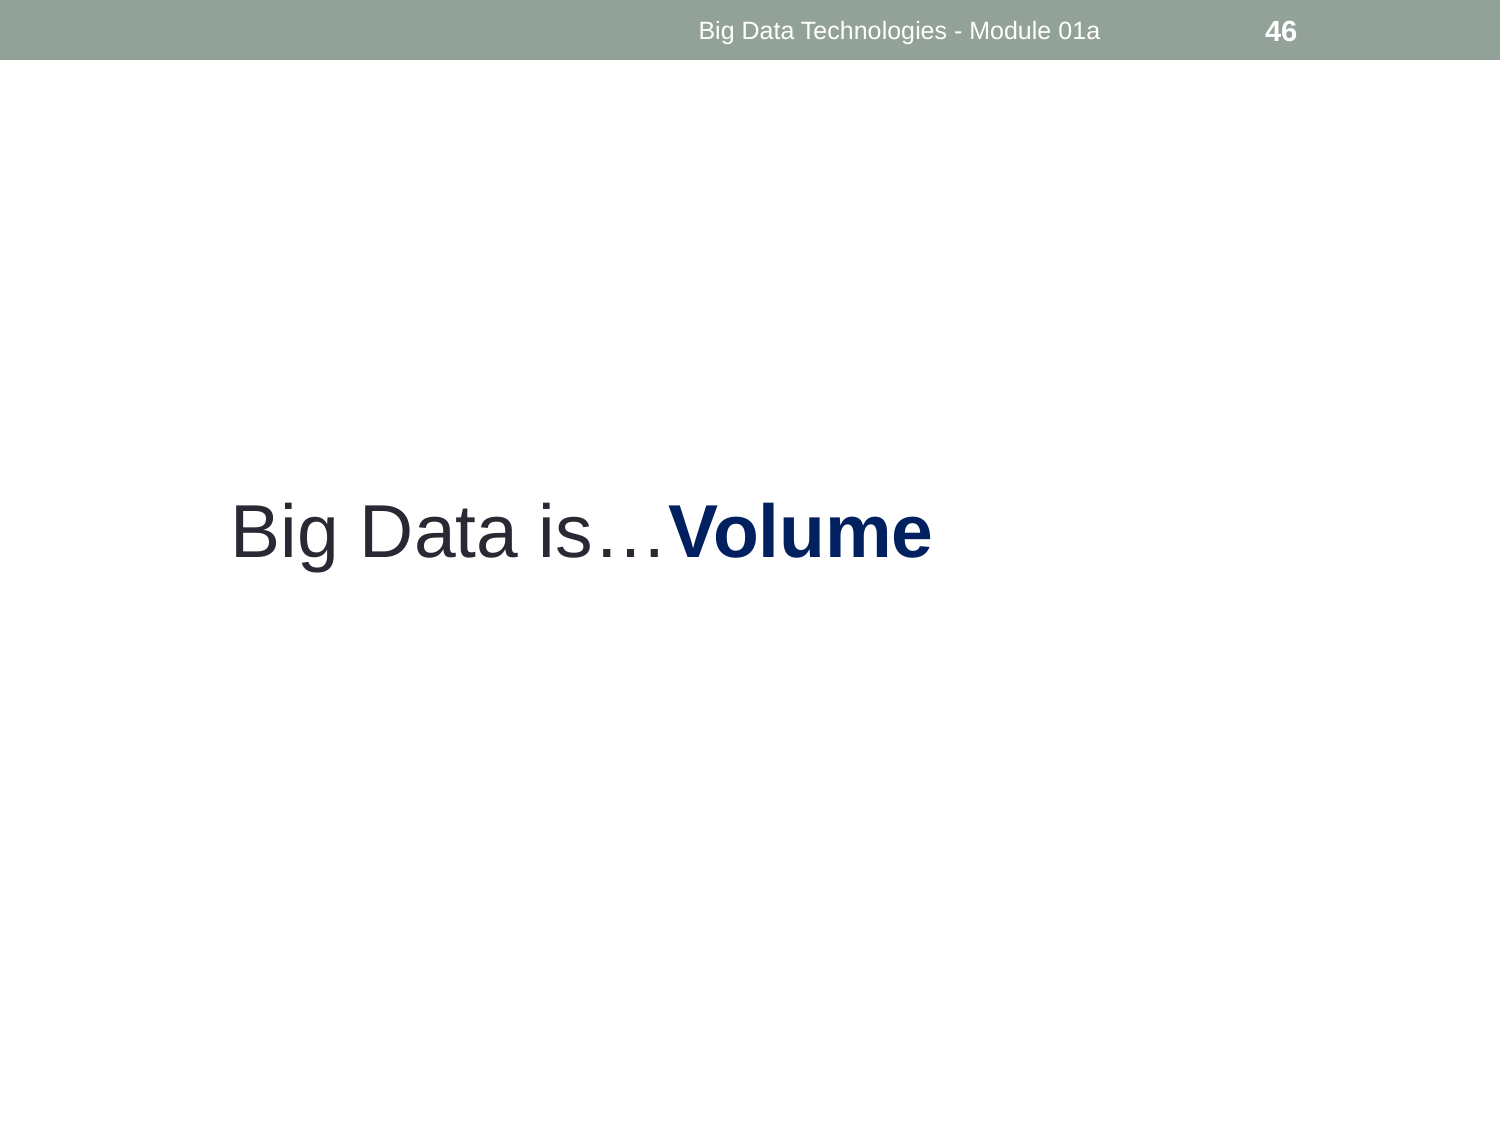

Big Data Technologies - Module 01a
46
Big Data is…Volume